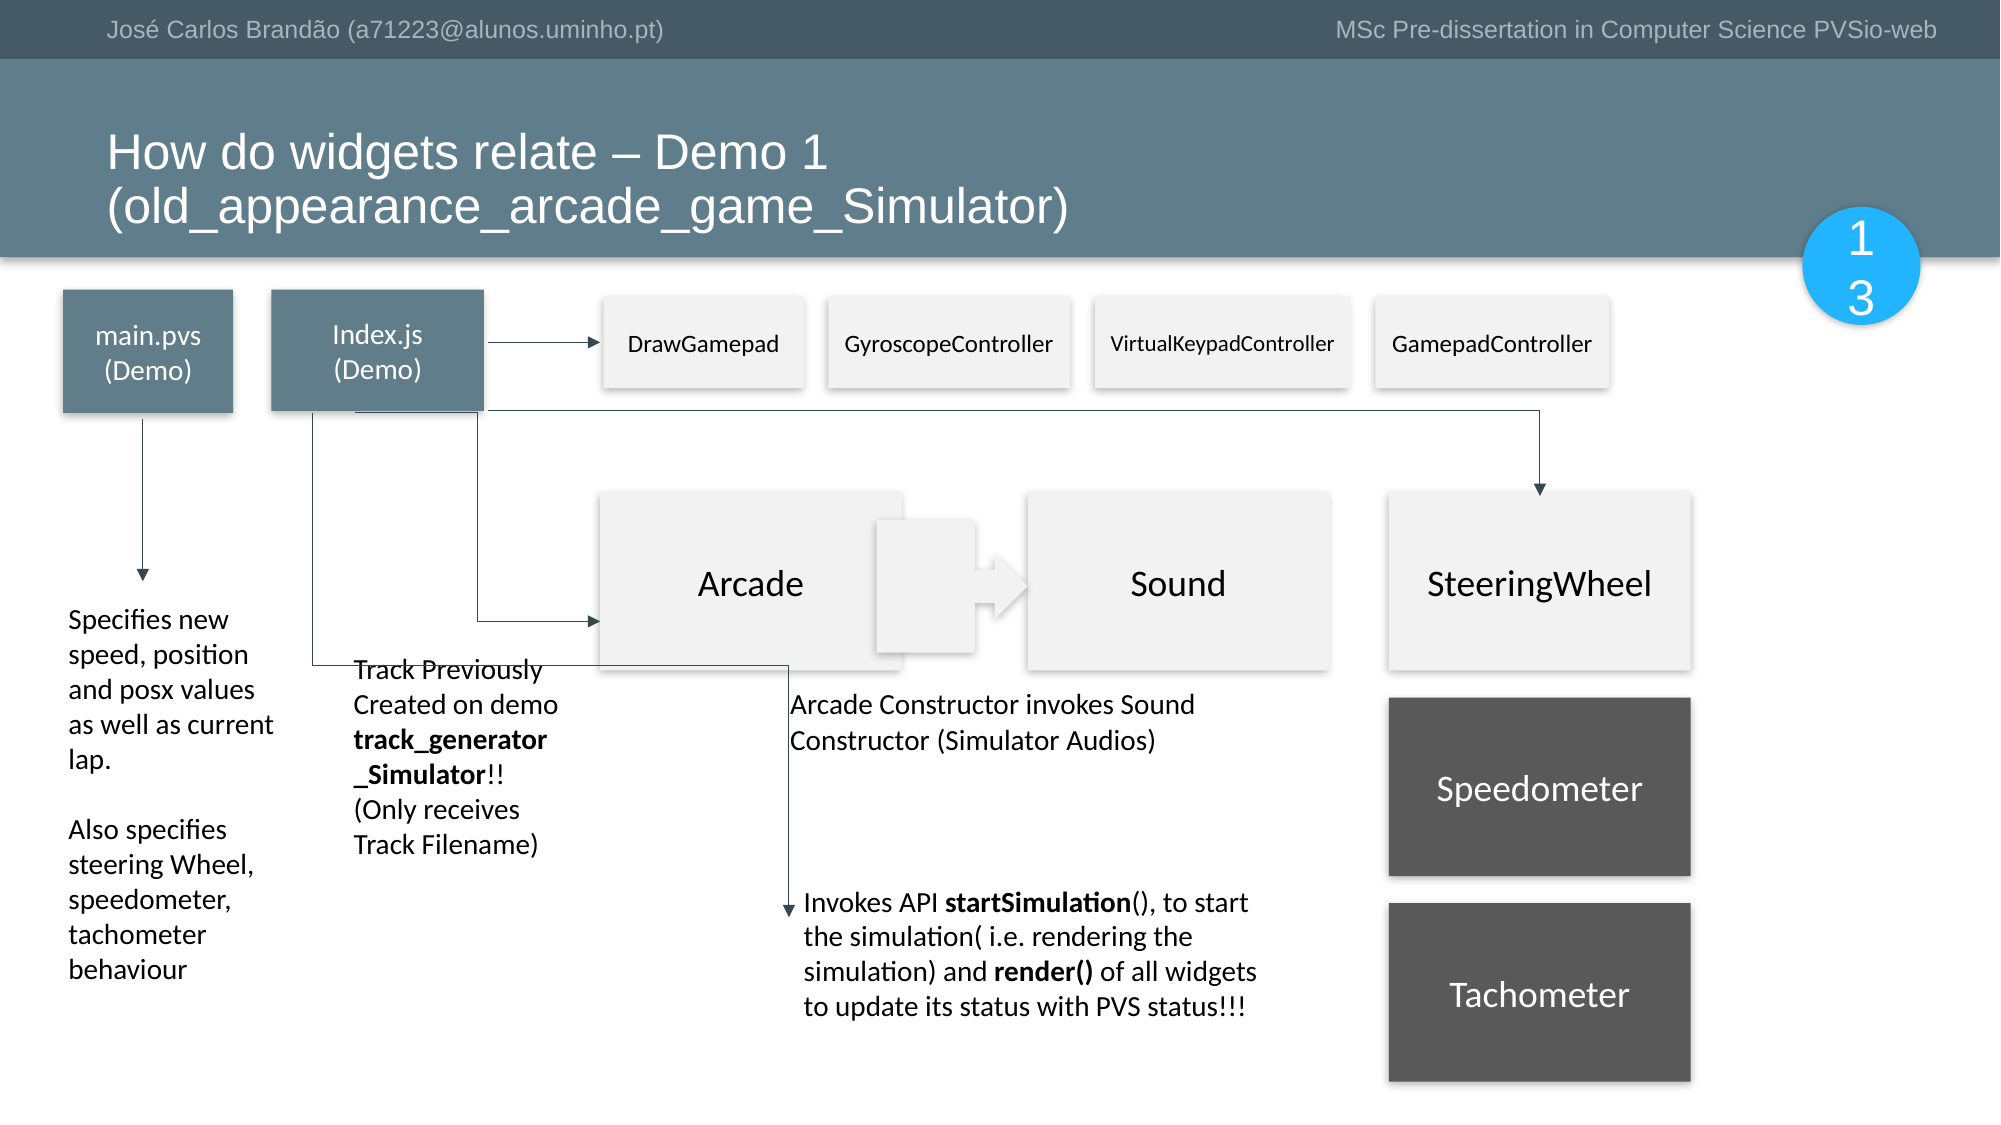

José Carlos Brandão (a71223@alunos.uminho.pt)
MSc Pre-dissertation in Computer Science PVSio-web

How do widgets relate – Demo 1 (old_appearance_arcade_game_Simulator)

13
main.pvs (Demo)
Index.js (Demo)
DrawGamepad
GyroscopeController
VirtualKeypadController
GamepadController
Arcade
Sound
SteeringWheel

Specifies new speed, position and posx values as well as current lap.

Also specifies steering Wheel, speedometer, tachometer behaviour
Track Previously Created on demo track_generator_Simulator!! (Only receives Track Filename)
Arcade Constructor invokes Sound Constructor (Simulator Audios)
Speedometer
Invokes API startSimulation(), to start the simulation( i.e. rendering the simulation) and render() of all widgets to update its status with PVS status!!!
Tachometer